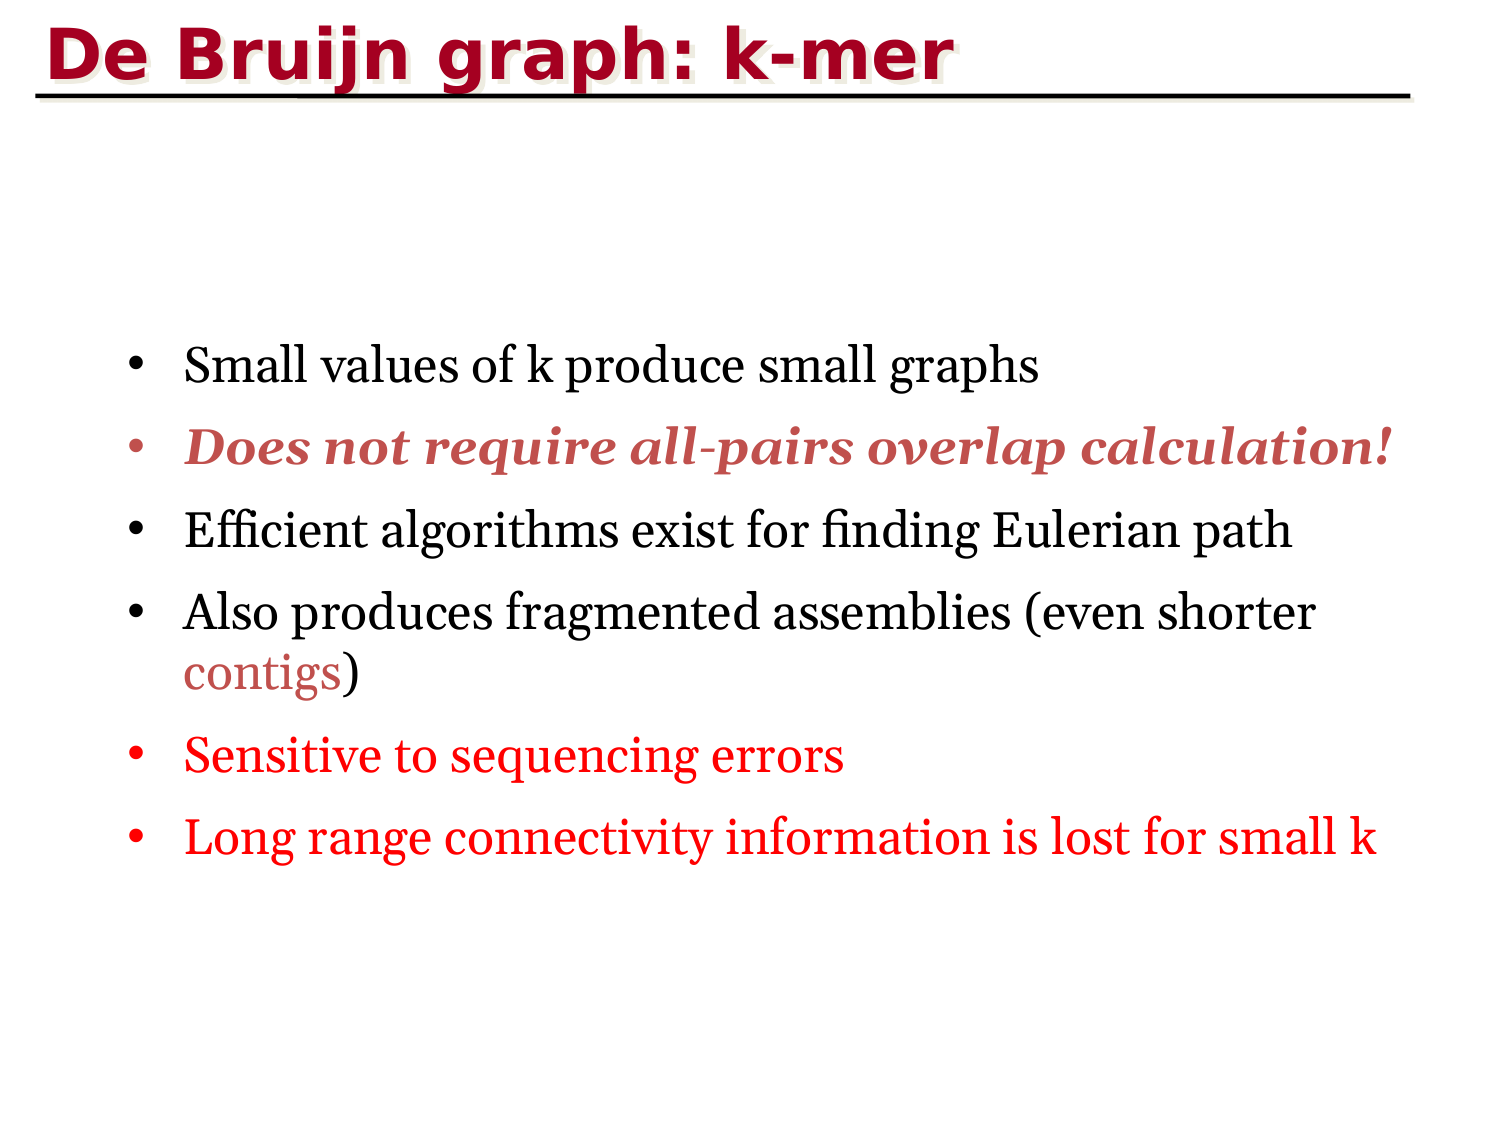

De Bruijn graph: k-mer

Small values of k produce small graphs
Does not require all-pairs overlap calculation!
Efficient algorithms exist for finding Eulerian path
Also produces fragmented assemblies (even shorter contigs)
Sensitive to sequencing errors
Long range connectivity information is lost for small k